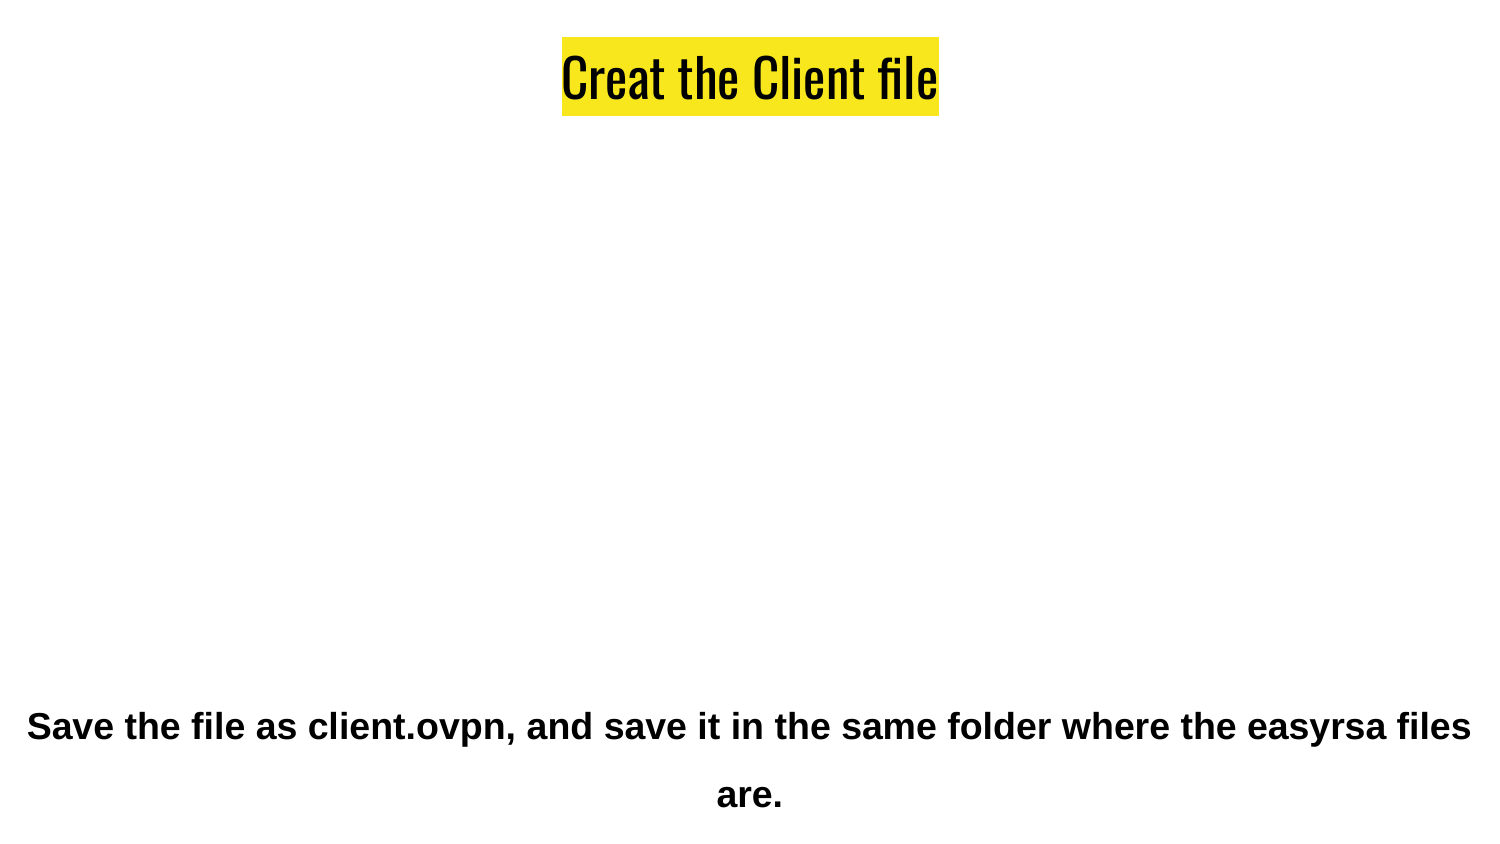

# Creat the Client file

Save the file as client.ovpn, and save it in the same folder where the easyrsa files are.